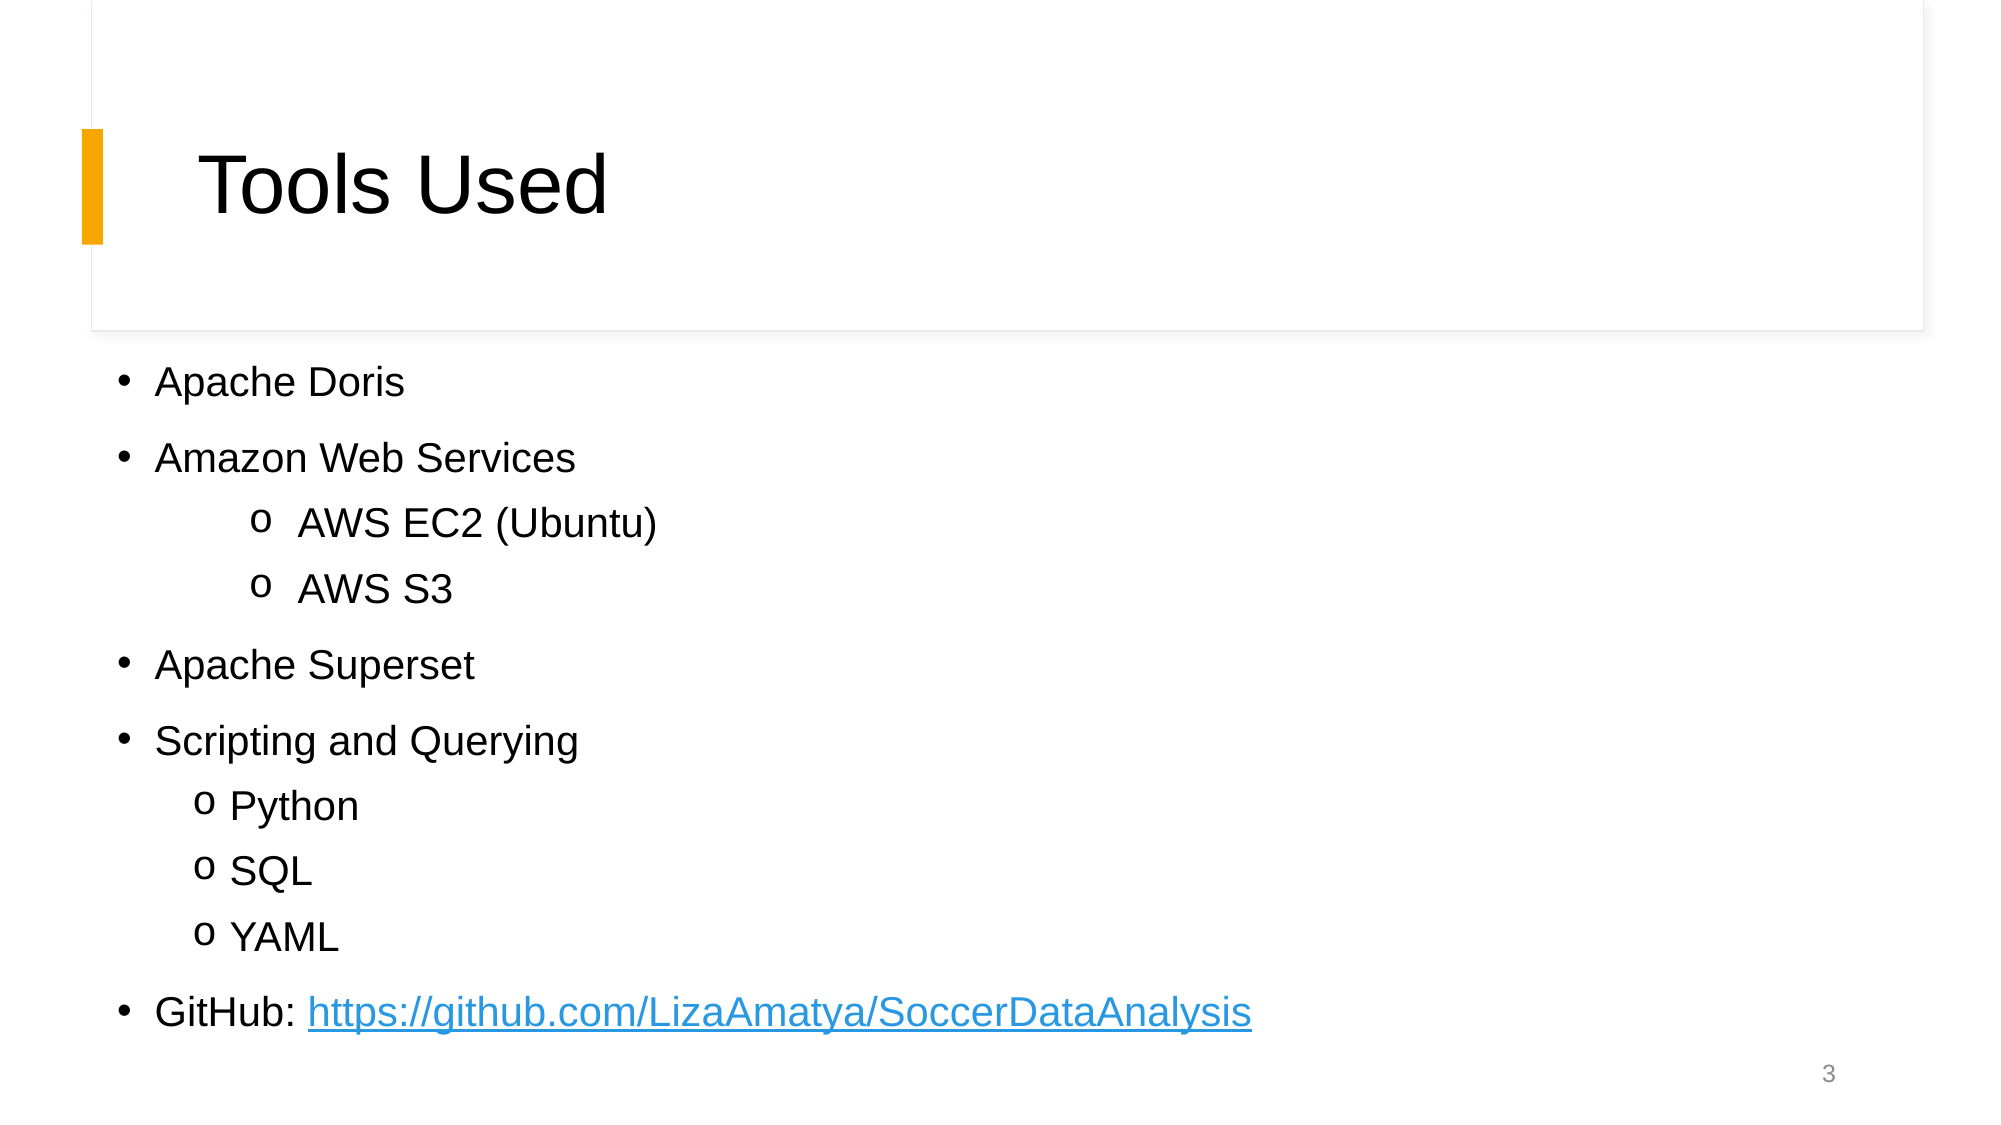

# Tools Used
Apache Doris
Amazon Web Services
 AWS EC2 (Ubuntu)
 AWS S3
Apache Superset
Scripting and Querying
Python
SQL
YAML
GitHub: https://github.com/LizaAmatya/SoccerDataAnalysis

3